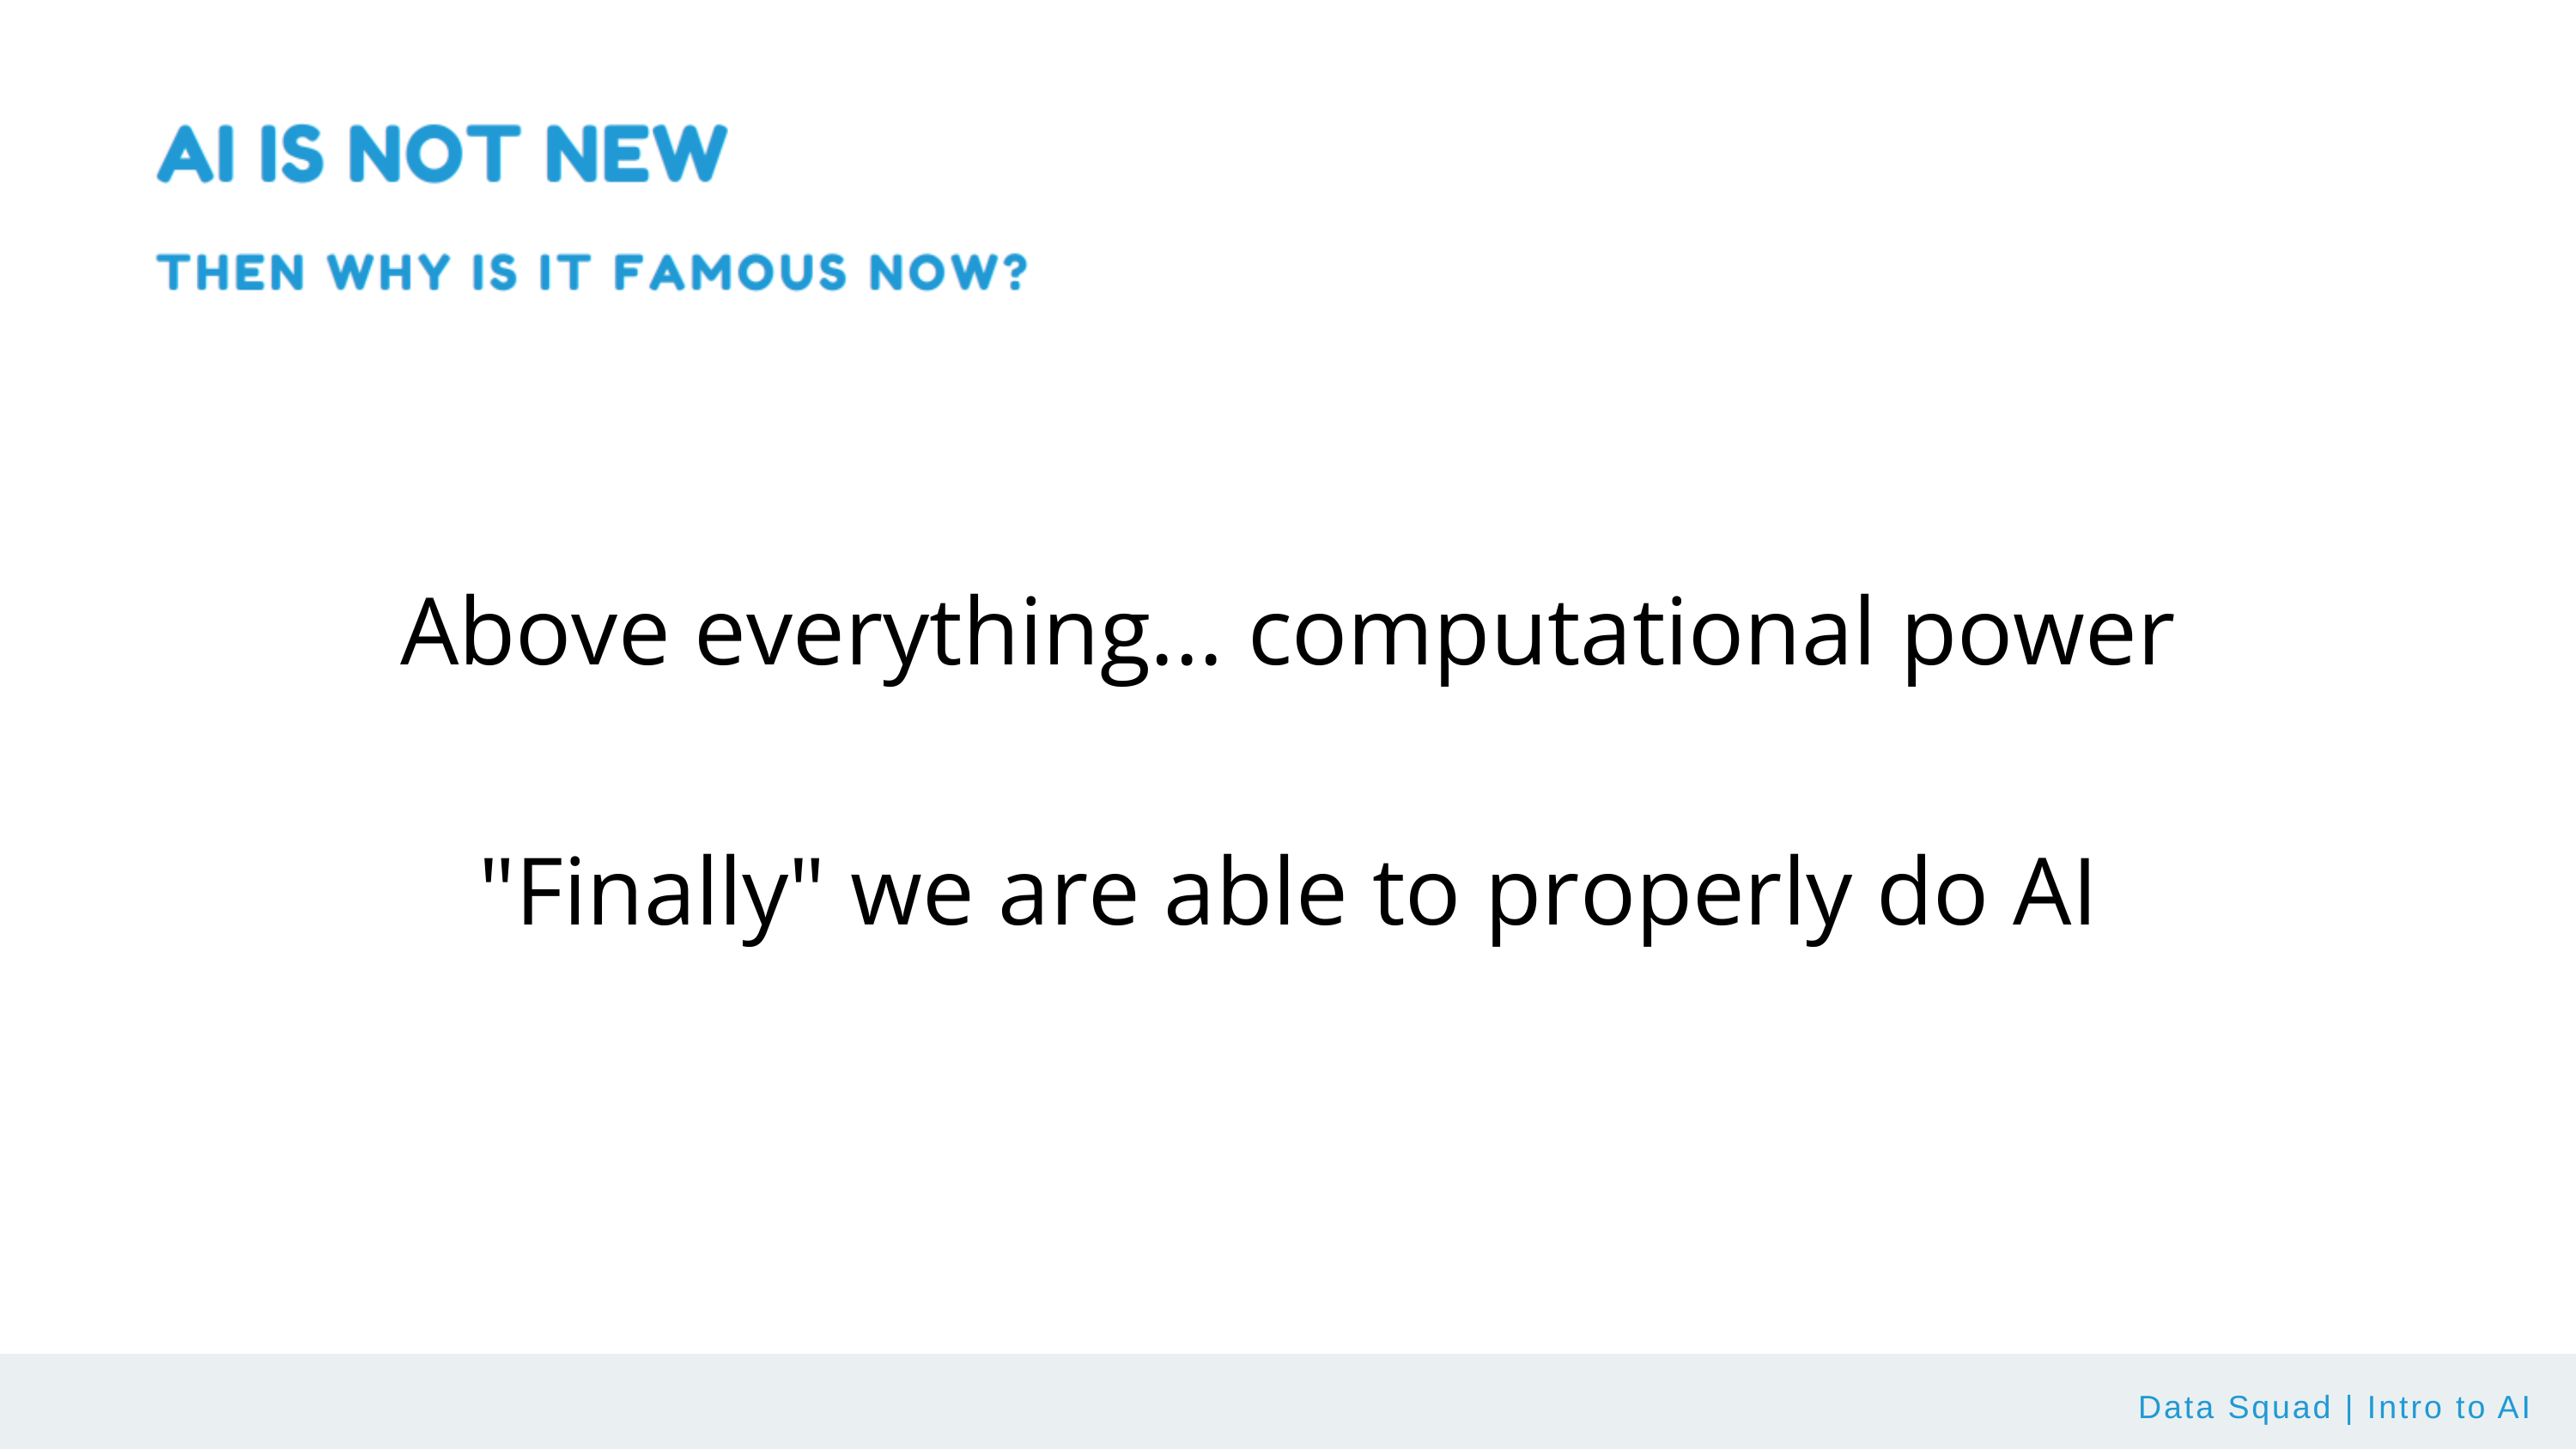

Above everything... computational power

"Finally" we are able to properly do AI

Data Squad | Intro to AI